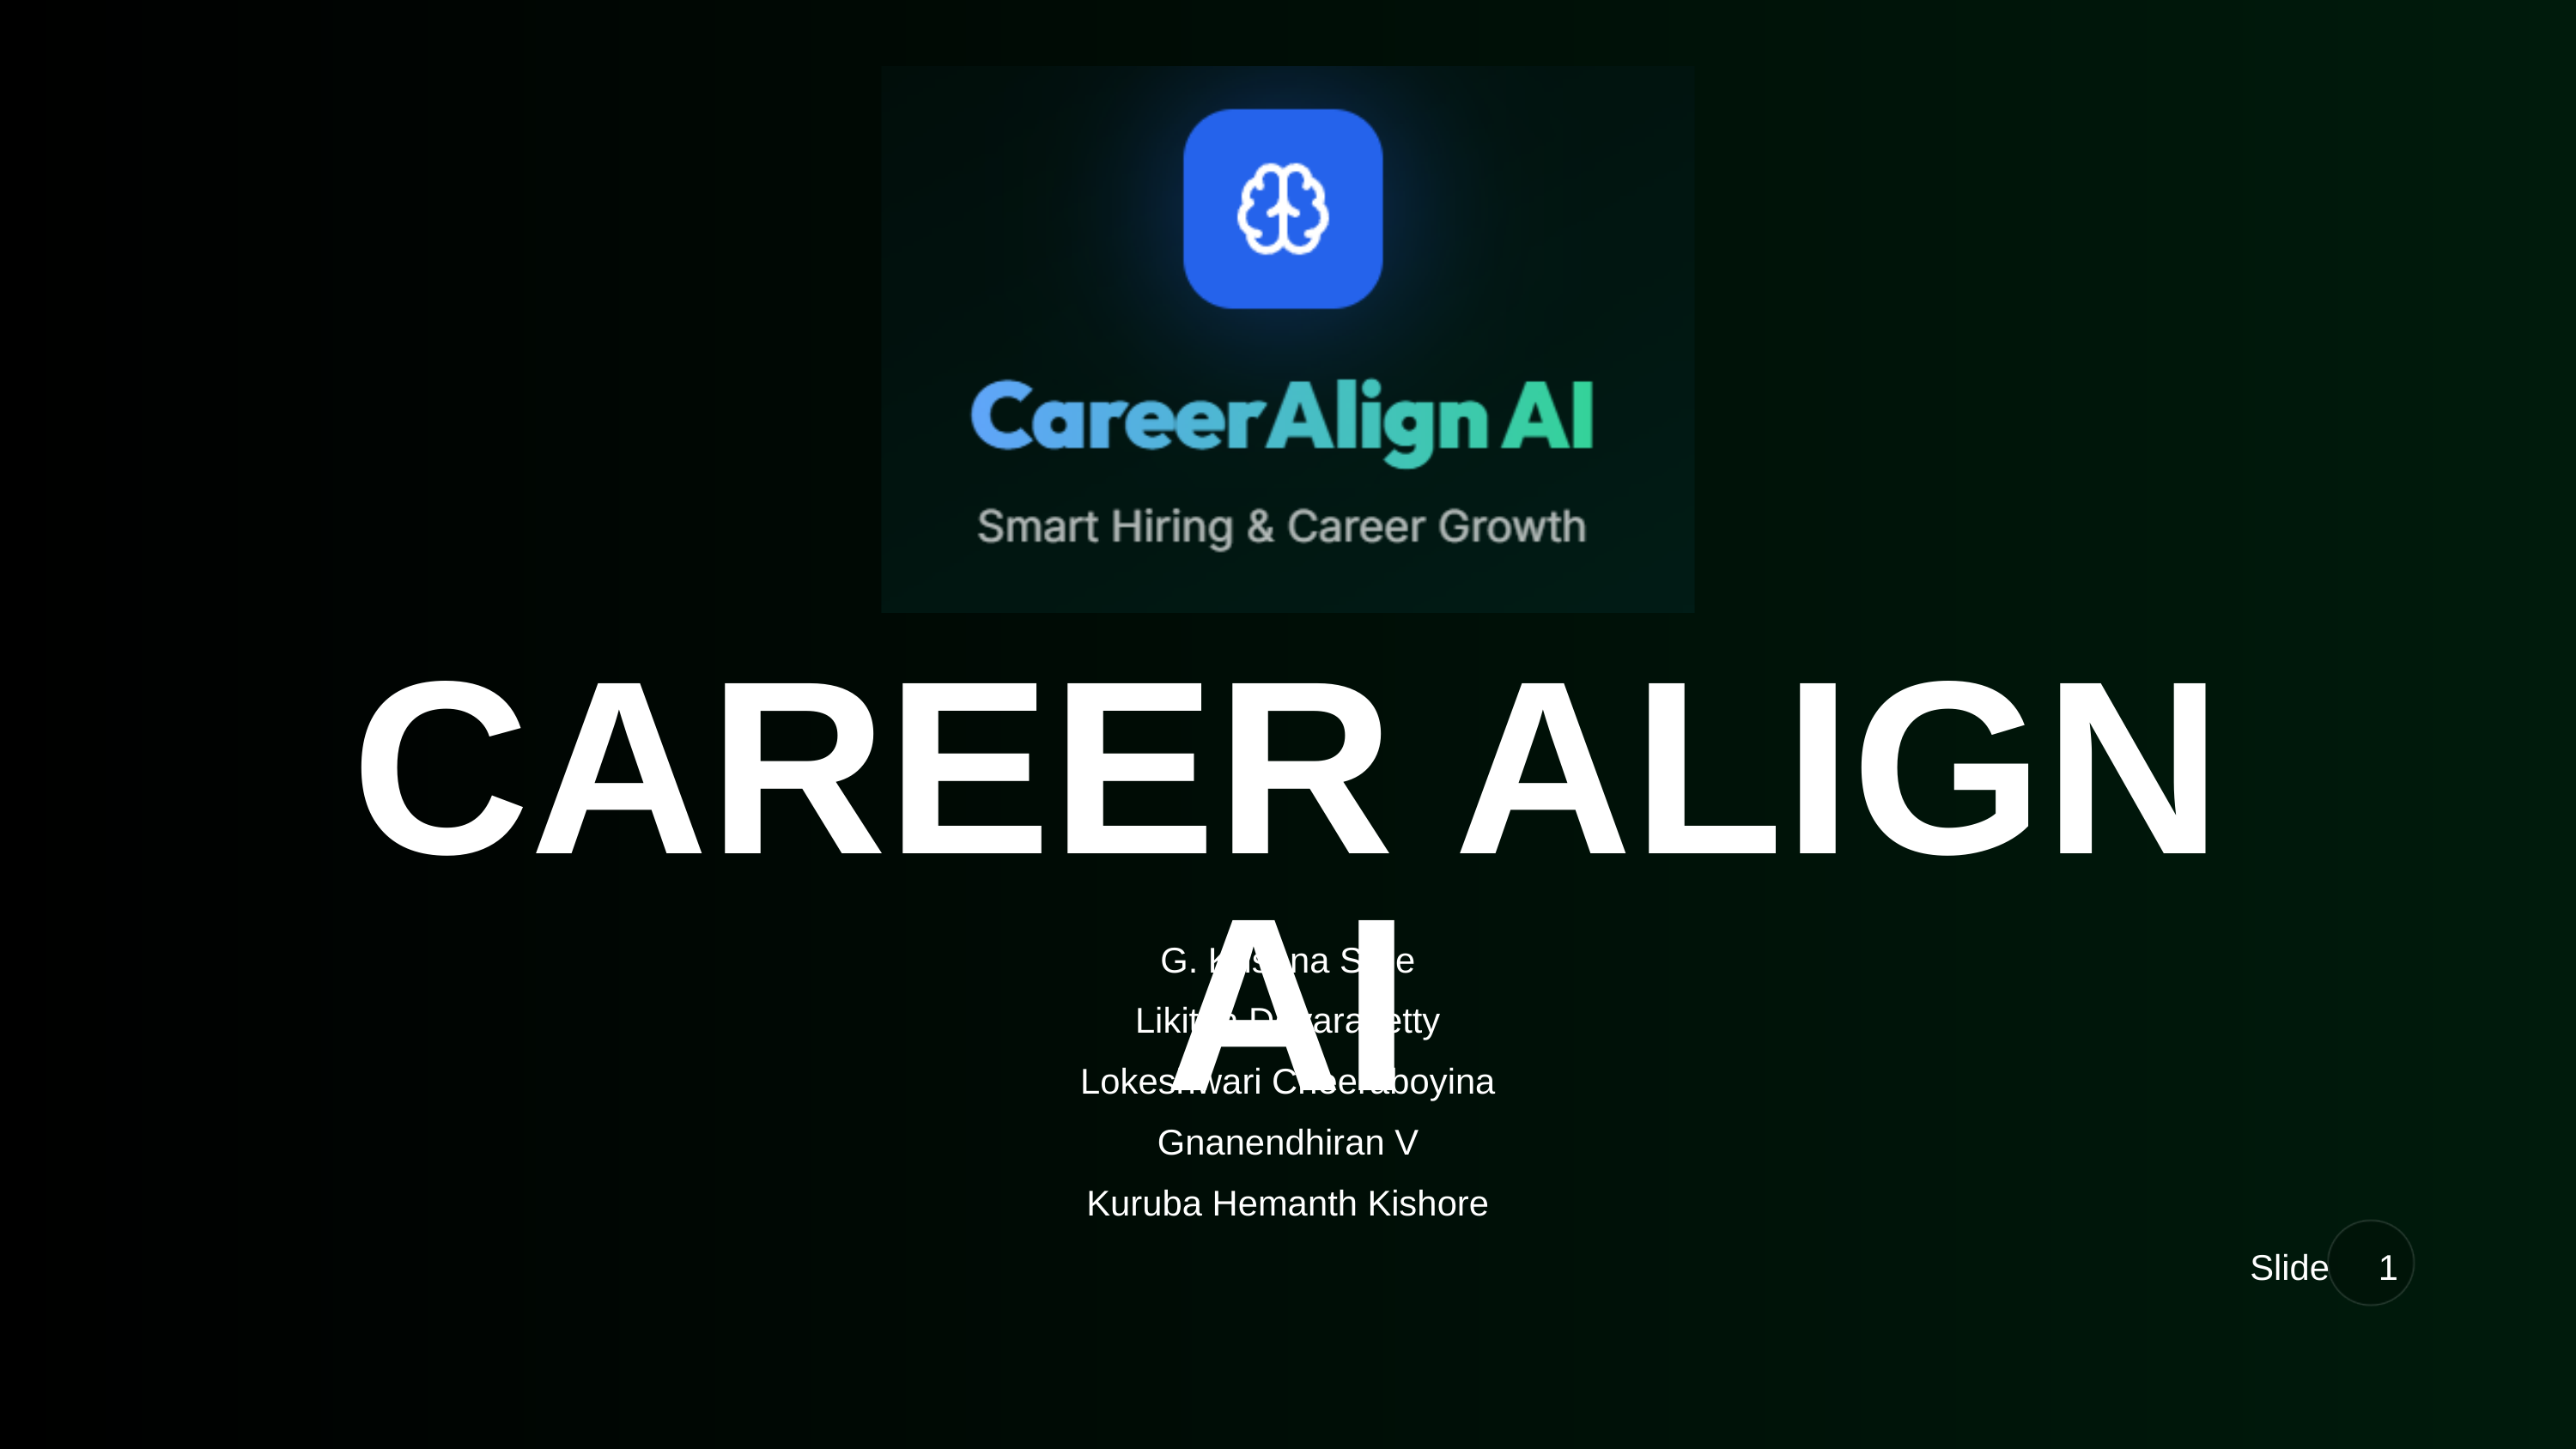

CAREER ALIGN AI
G. Krishna Sree
Likitha Devarasetty
Lokeshwari Cheeraboyina
Gnanendhiran V
Kuruba Hemanth Kishore

Slide
1